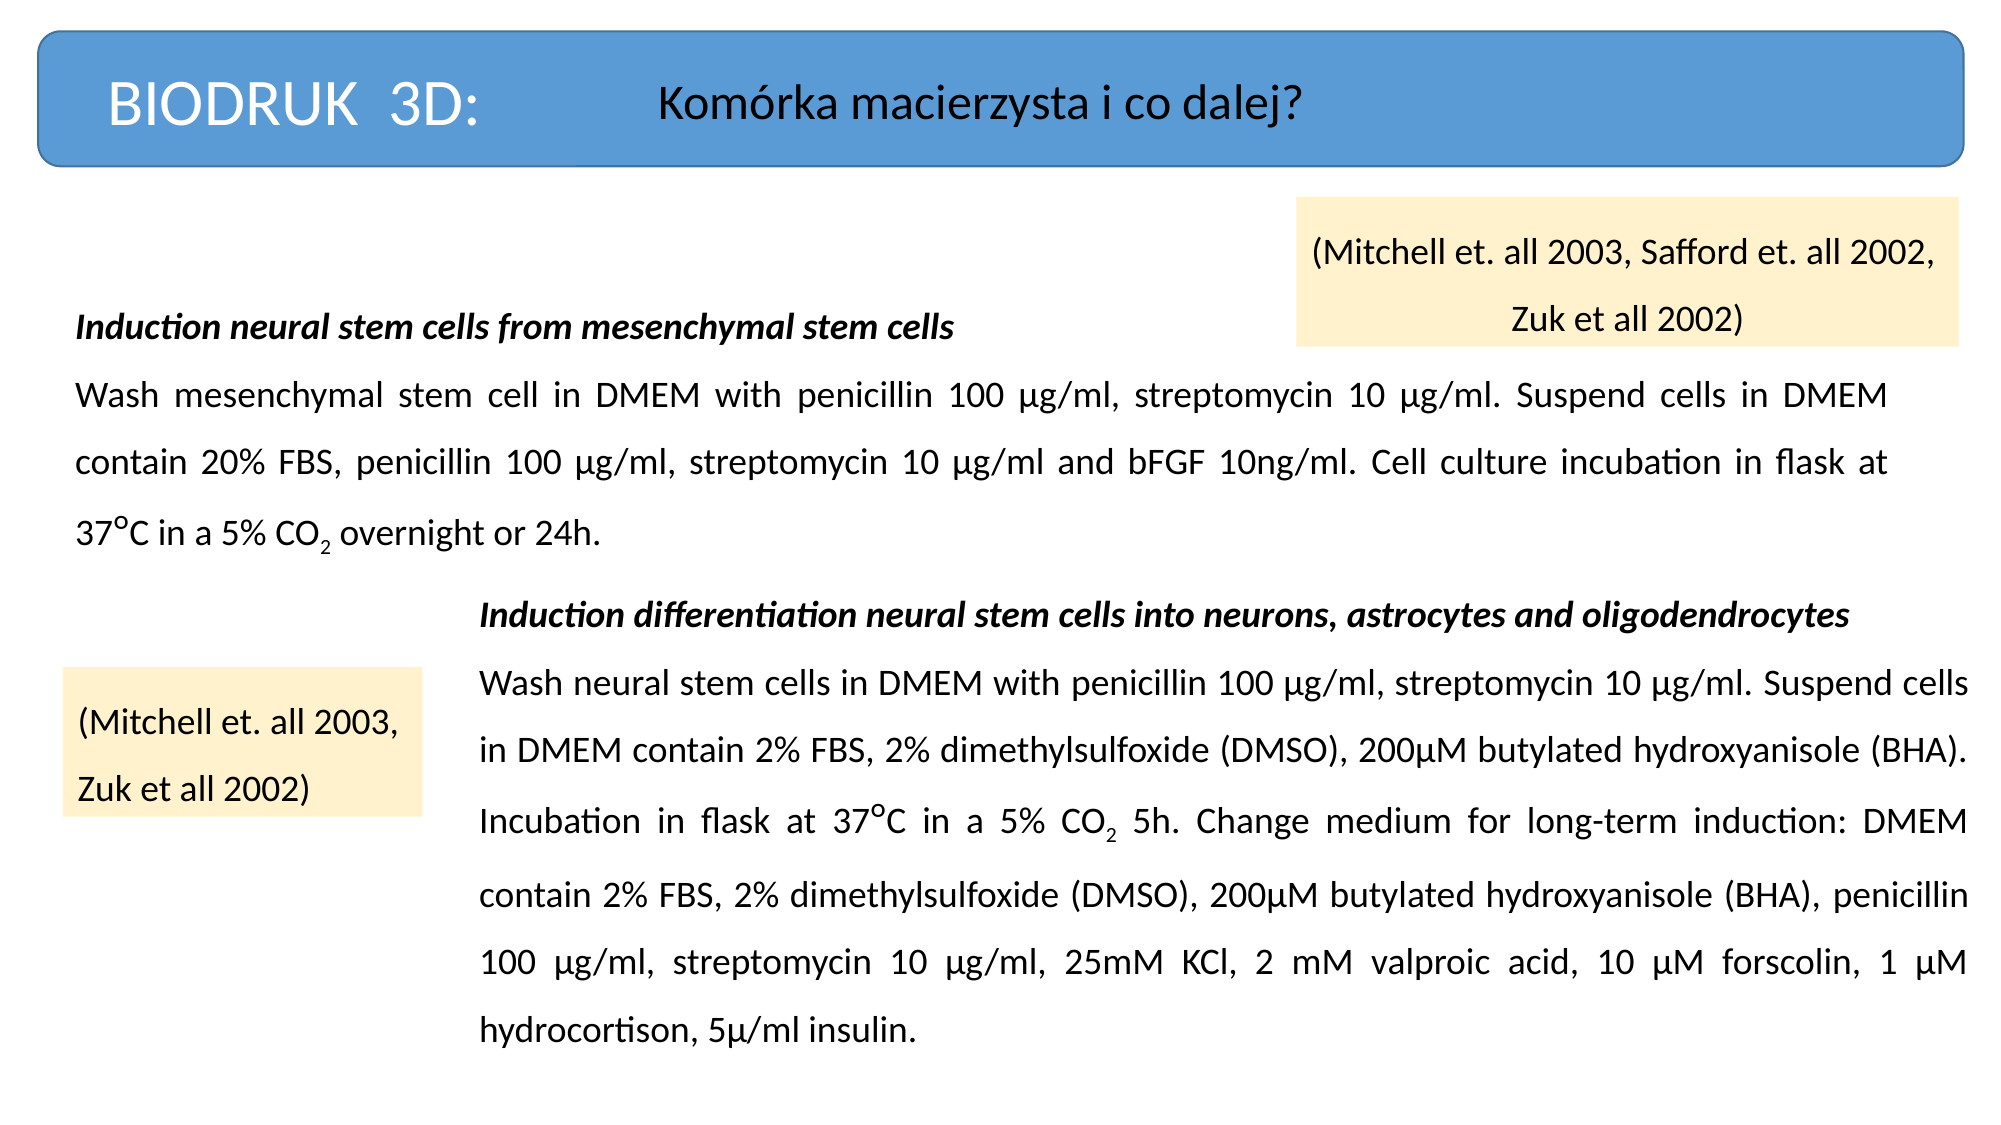

BIODRUK  3D:
Komórka macierzysta i co dalej?
(Mitchell et. all 2003, Safford et. all 2002,
Zuk et all 2002)
Induction neural stem cells from mesenchymal stem cells
Wash mesenchymal stem cell in DMEM with penicillin 100 µg/ml, streptomycin 10 µg/ml. Suspend cells in DMEM contain 20% FBS, penicillin 100 µg/ml, streptomycin 10 µg/ml and bFGF 10ng/ml. Cell culture incubation in flask at 37ᴼC in a 5% CO2 overnight or 24h.
Induction differentiation neural stem cells into neurons, astrocytes and oligodendrocytes
Wash neural stem cells in DMEM with penicillin 100 µg/ml, streptomycin 10 µg/ml. Suspend cells in DMEM contain 2% FBS, 2% dimethylsulfoxide (DMSO), 200µM butylated hydroxyanisole (BHA). Incubation in flask at 37ᴼC in a 5% CO2 5h. Change medium for long-term induction: DMEM contain 2% FBS, 2% dimethylsulfoxide (DMSO), 200µM butylated hydroxyanisole (BHA), penicillin 100 µg/ml, streptomycin 10 µg/ml, 25mM KCl, 2 mM valproic acid, 10 µM forscolin, 1 µM hydrocortison, 5µ/ml insulin.
(Mitchell et. all 2003,
Zuk et all 2002)